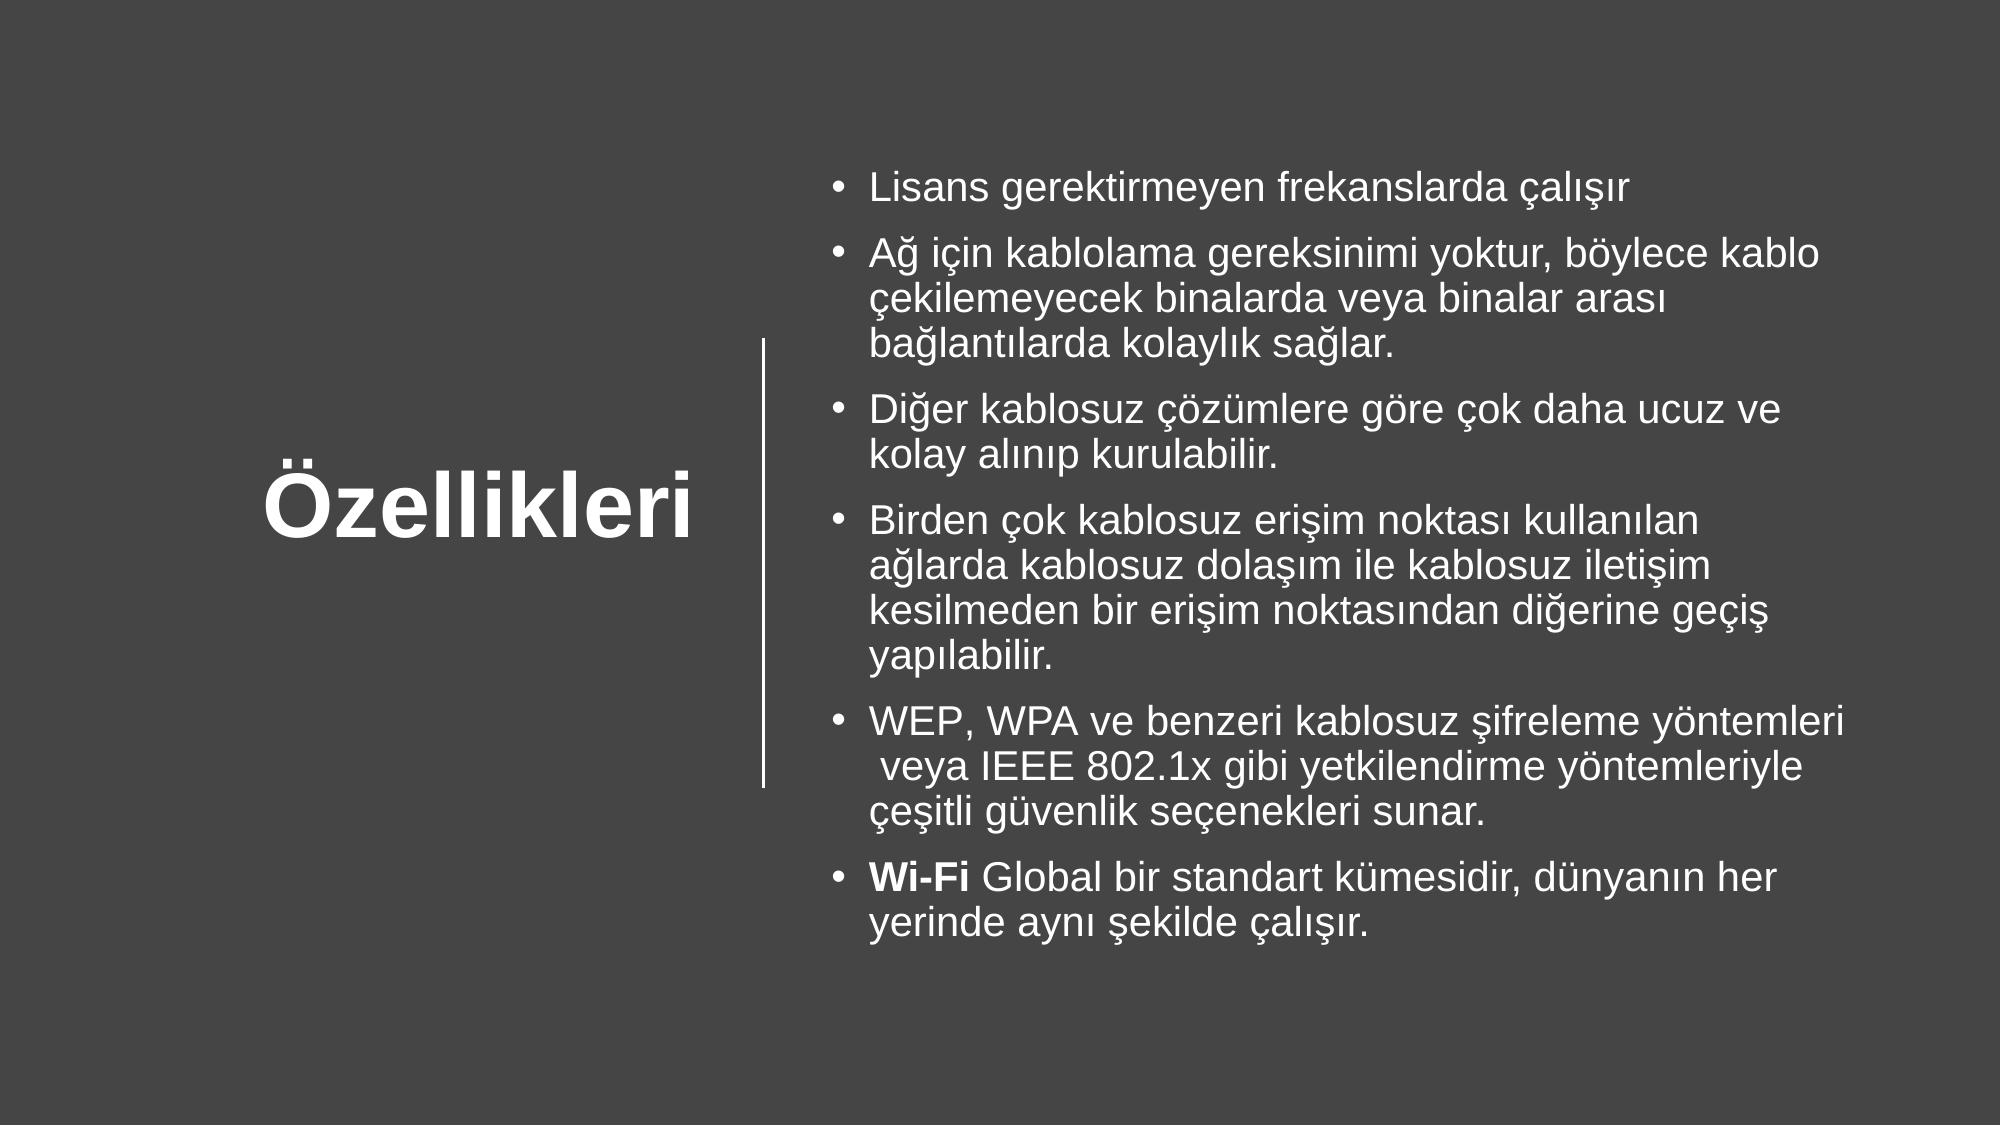

# Özellikleri
Lisans gerektirmeyen frekanslarda çalışır
Ağ için kablolama gereksinimi yoktur, böylece kablo çekilemeyecek binalarda veya binalar arası bağlantılarda kolaylık sağlar.
Diğer kablosuz çözümlere göre çok daha ucuz ve kolay alınıp kurulabilir.
Birden çok kablosuz erişim noktası kullanılan ağlarda kablosuz dolaşım ile kablosuz iletişim kesilmeden bir erişim noktasından diğerine geçiş yapılabilir.
WEP, WPA ve benzeri kablosuz şifreleme yöntemleri veya IEEE 802.1x gibi yetkilendirme yöntemleriyle çeşitli güvenlik seçenekleri sunar.
Wi-Fi Global bir standart kümesidir, dünyanın her yerinde aynı şekilde çalışır.